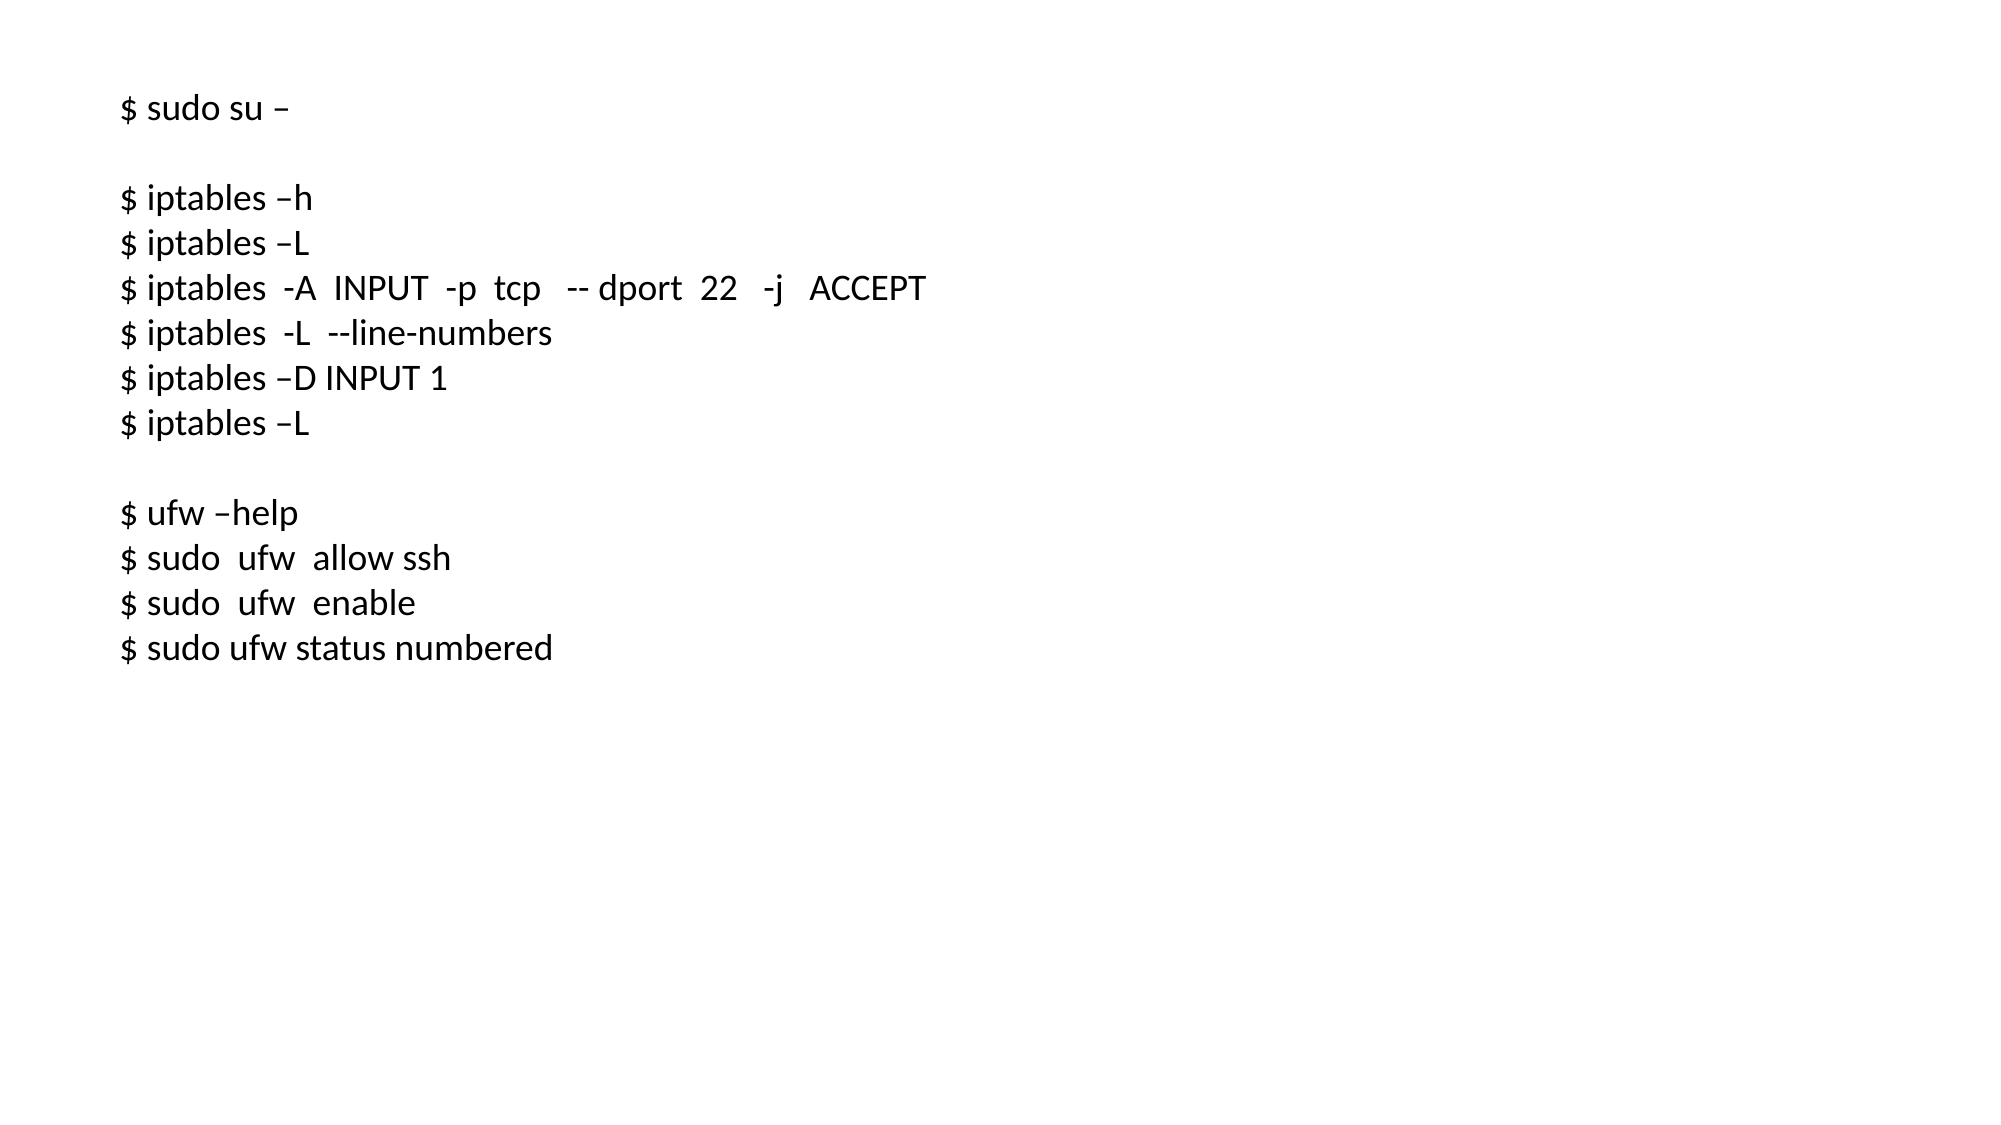

$ sudo su –

$ iptables –h
$ iptables –L
$ iptables  -A  INPUT  -p  tcp   -- dport  22   -j   ACCEPT
$ iptables  -L  --line-numbers
$ iptables –D INPUT 1
$ iptables –L

$ ufw –help
$ sudo  ufw  allow ssh
$ sudo  ufw  enable
$ sudo ufw status numbered